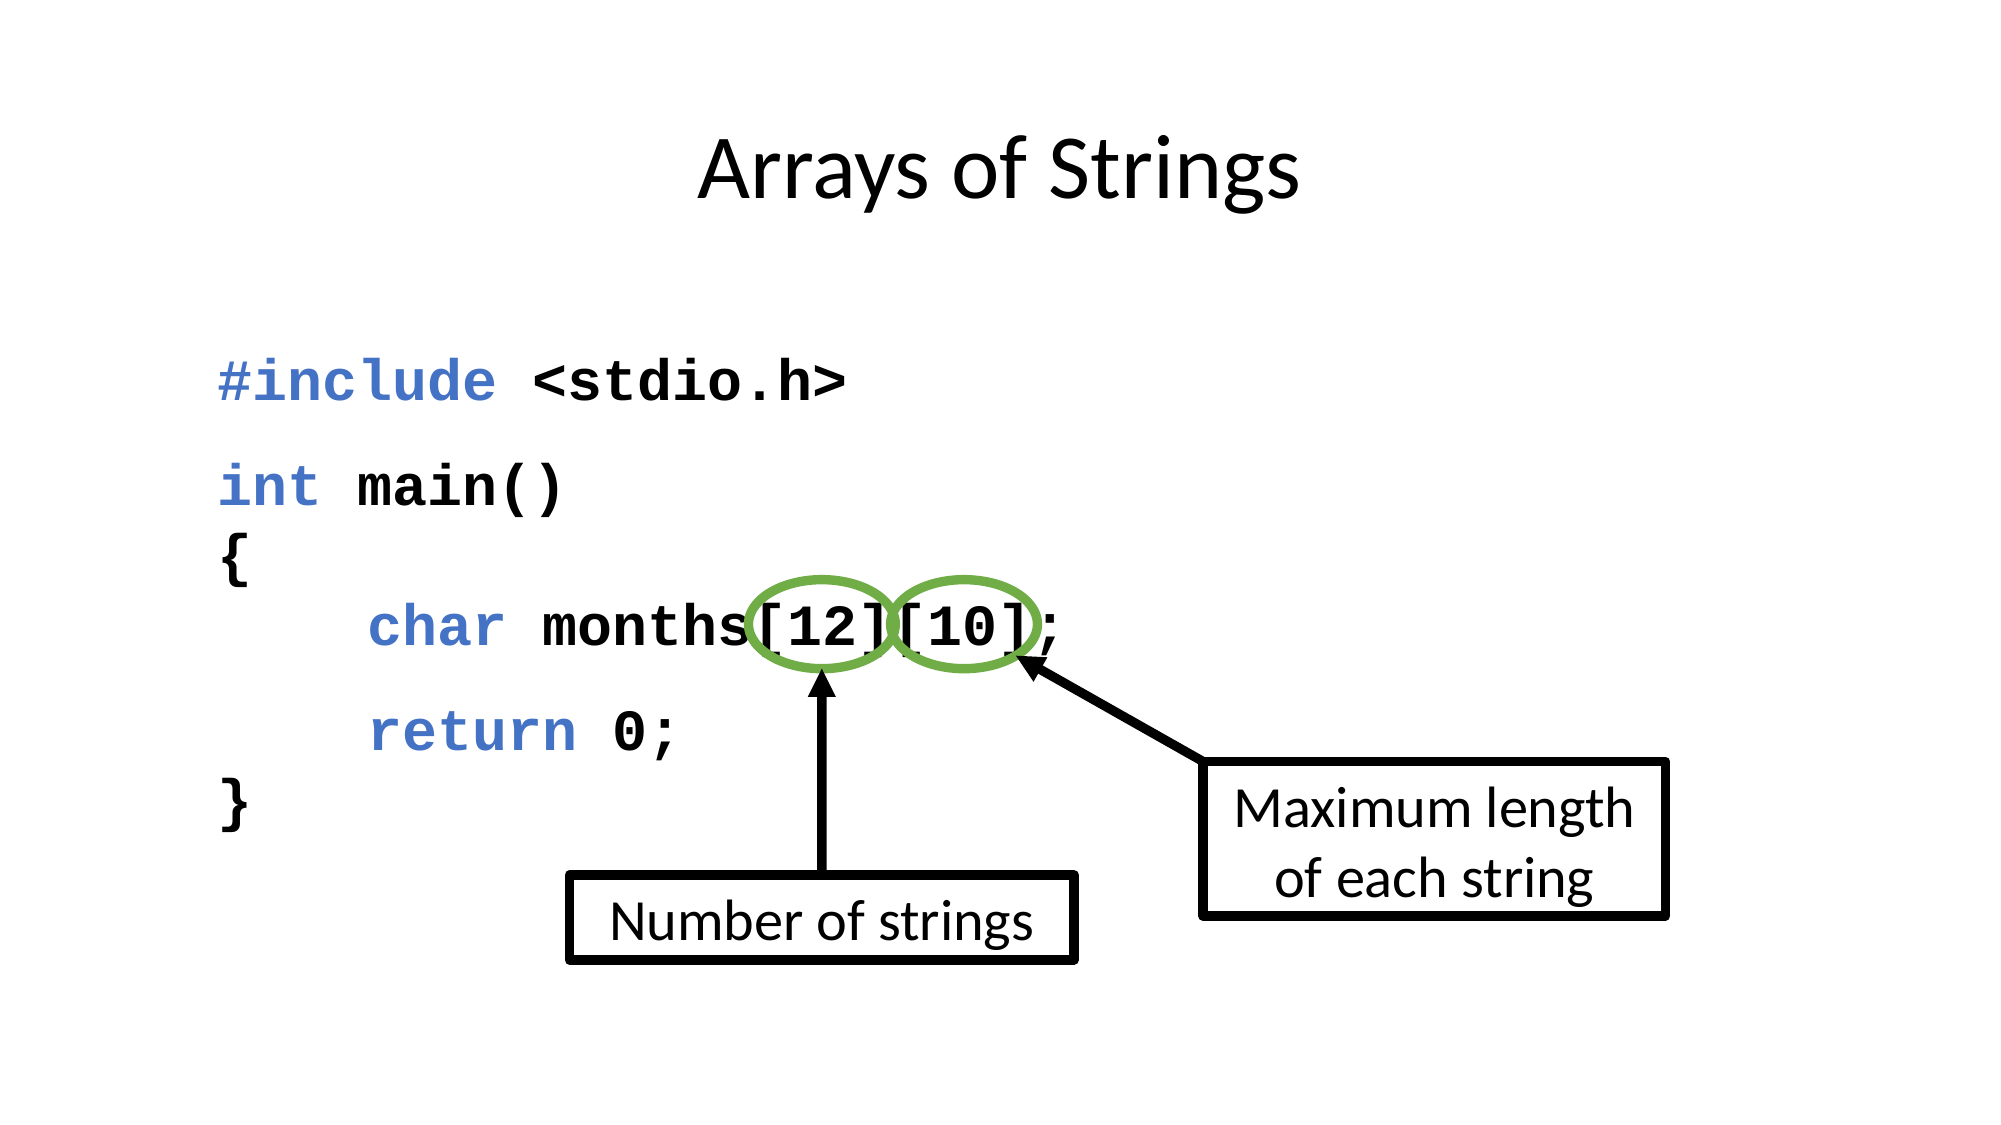

# Arrays of Strings
#include <stdio.h>

int main()
{
	char months[12][10];

	return 0;
}

Maximum length of each string
Number of strings